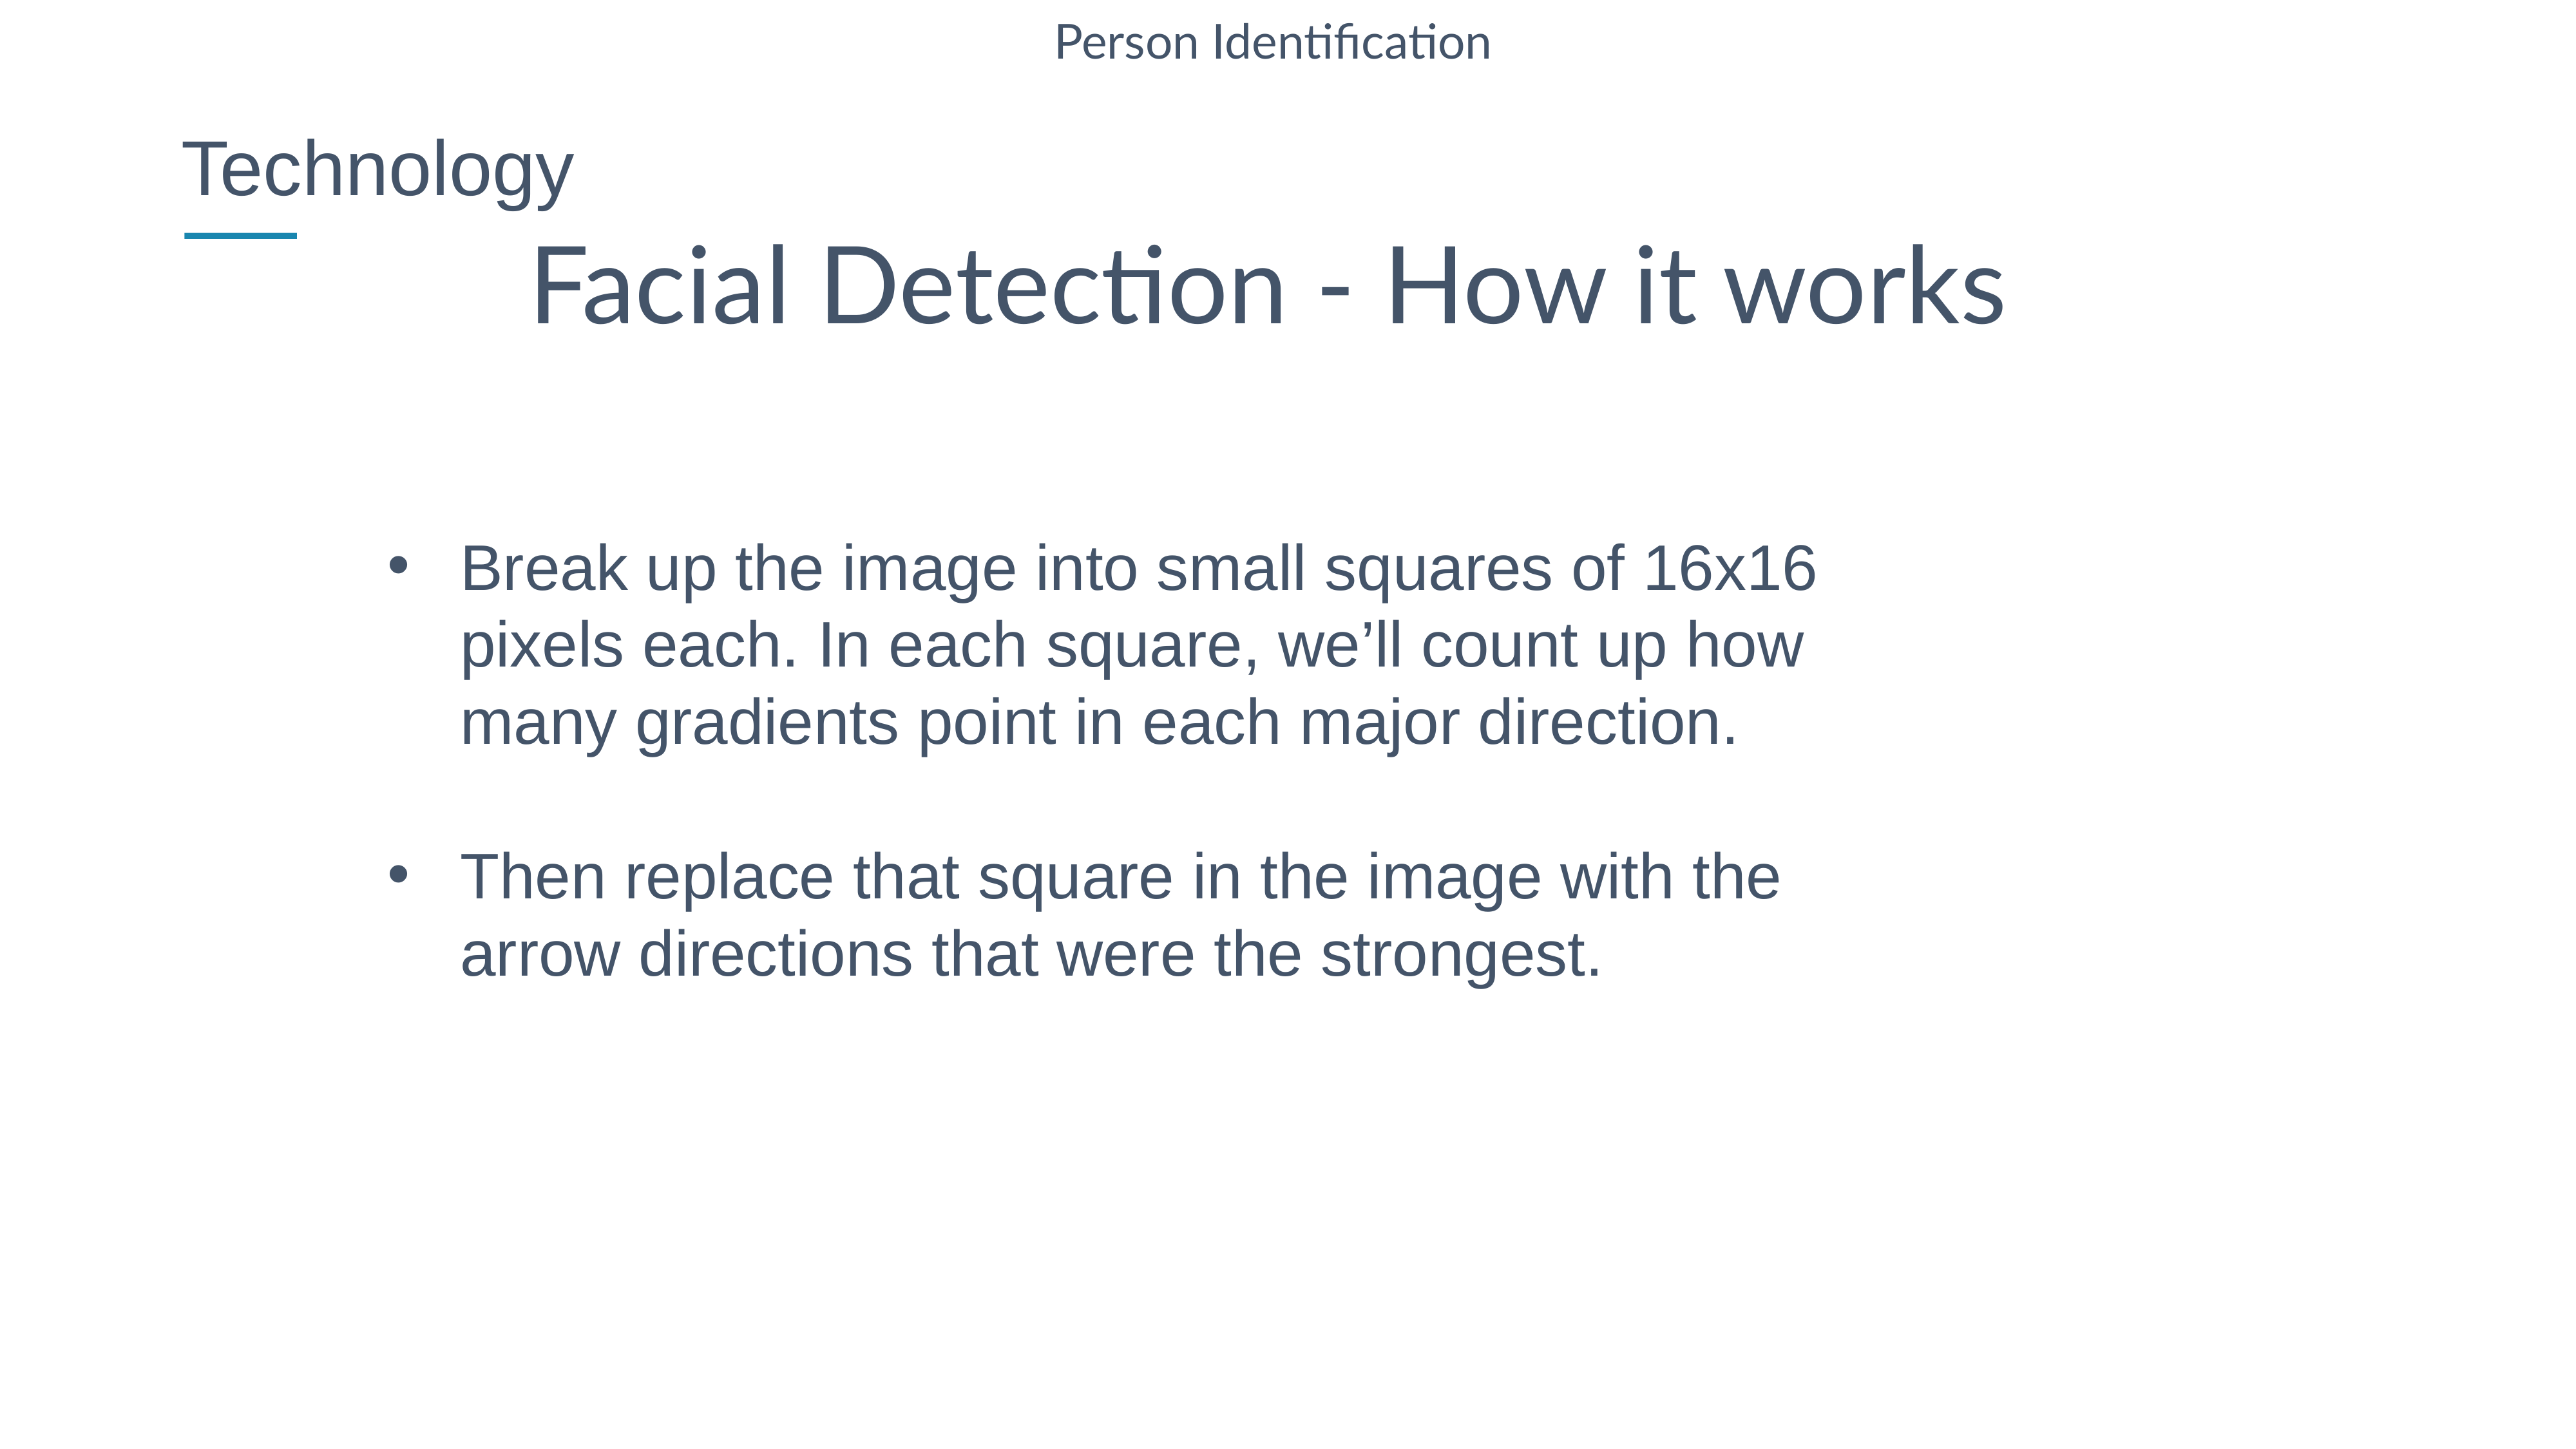

Person Identification
Technology
Facial Detection - How it works

Break up the image into small squares of 16x16 pixels each. In each square, we’ll count up how many gradients point in each major direction.

Then replace that square in the image with the arrow directions that were the strongest.